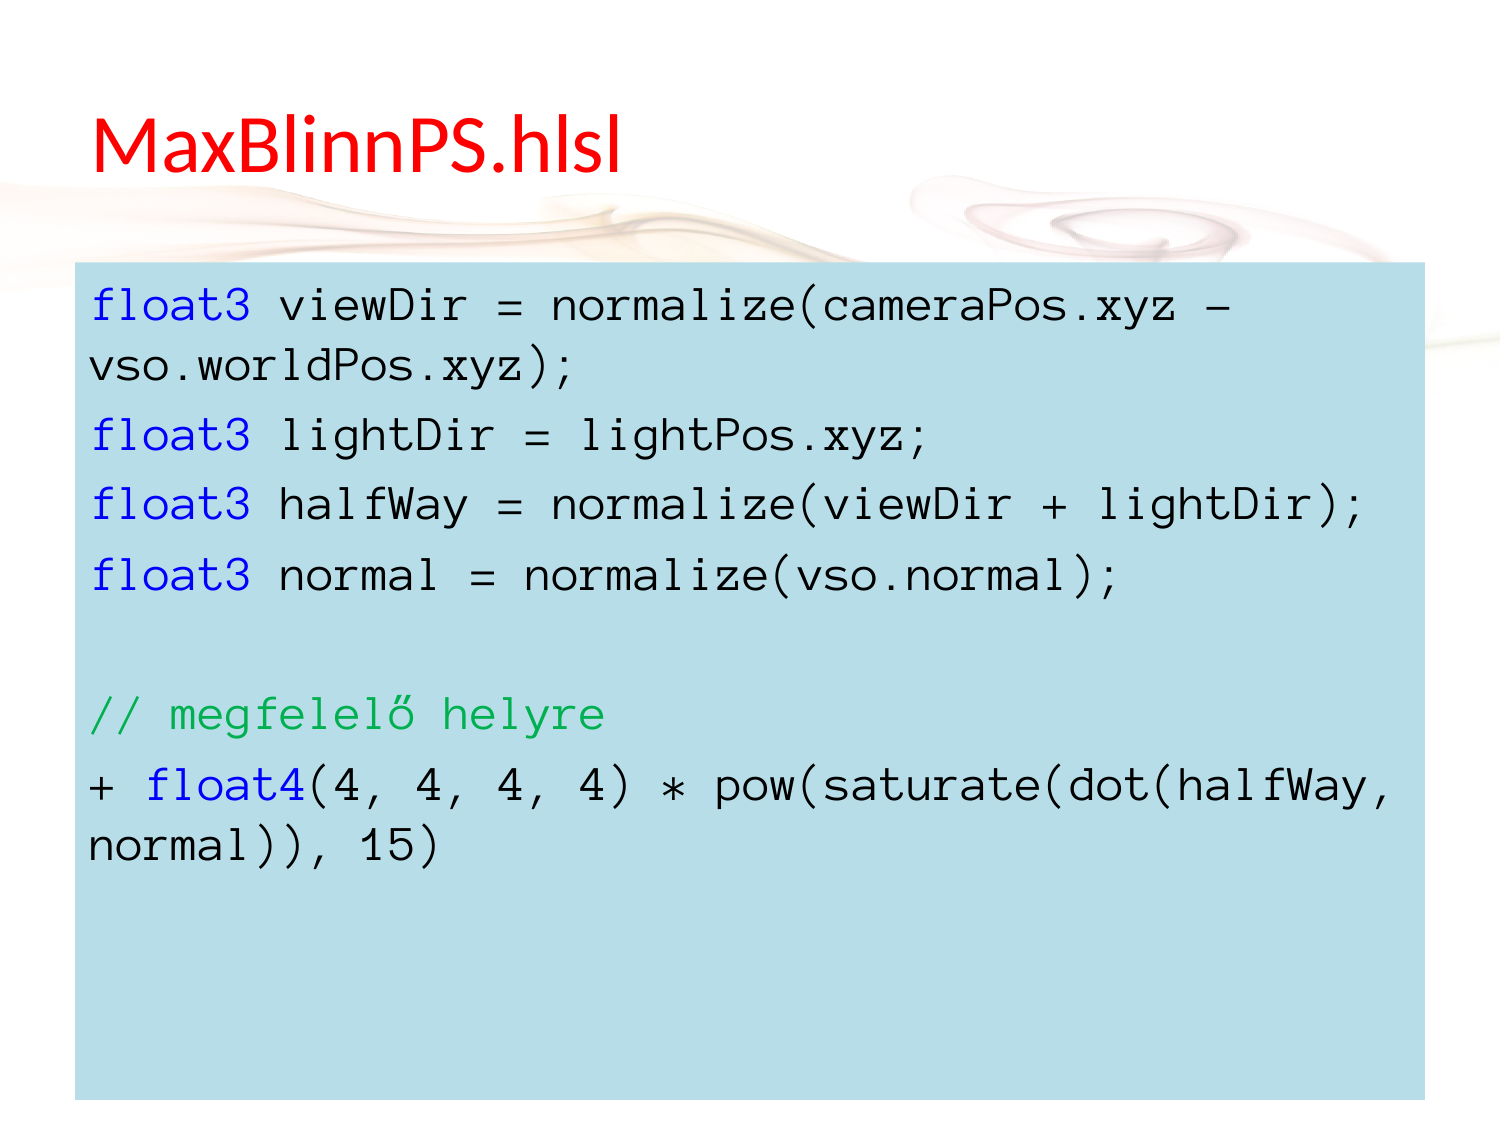

# MaxBlinnPS.hlsl
float3 viewDir = normalize(cameraPos.xyz - vso.worldPos.xyz);
float3 lightDir = lightPos.xyz;
float3 halfWay = normalize(viewDir + lightDir);
float3 normal = normalize(vso.normal);

// megfelelő helyre
+ float4(4, 4, 4, 4) * pow(saturate(dot(halfWay, normal)), 15)